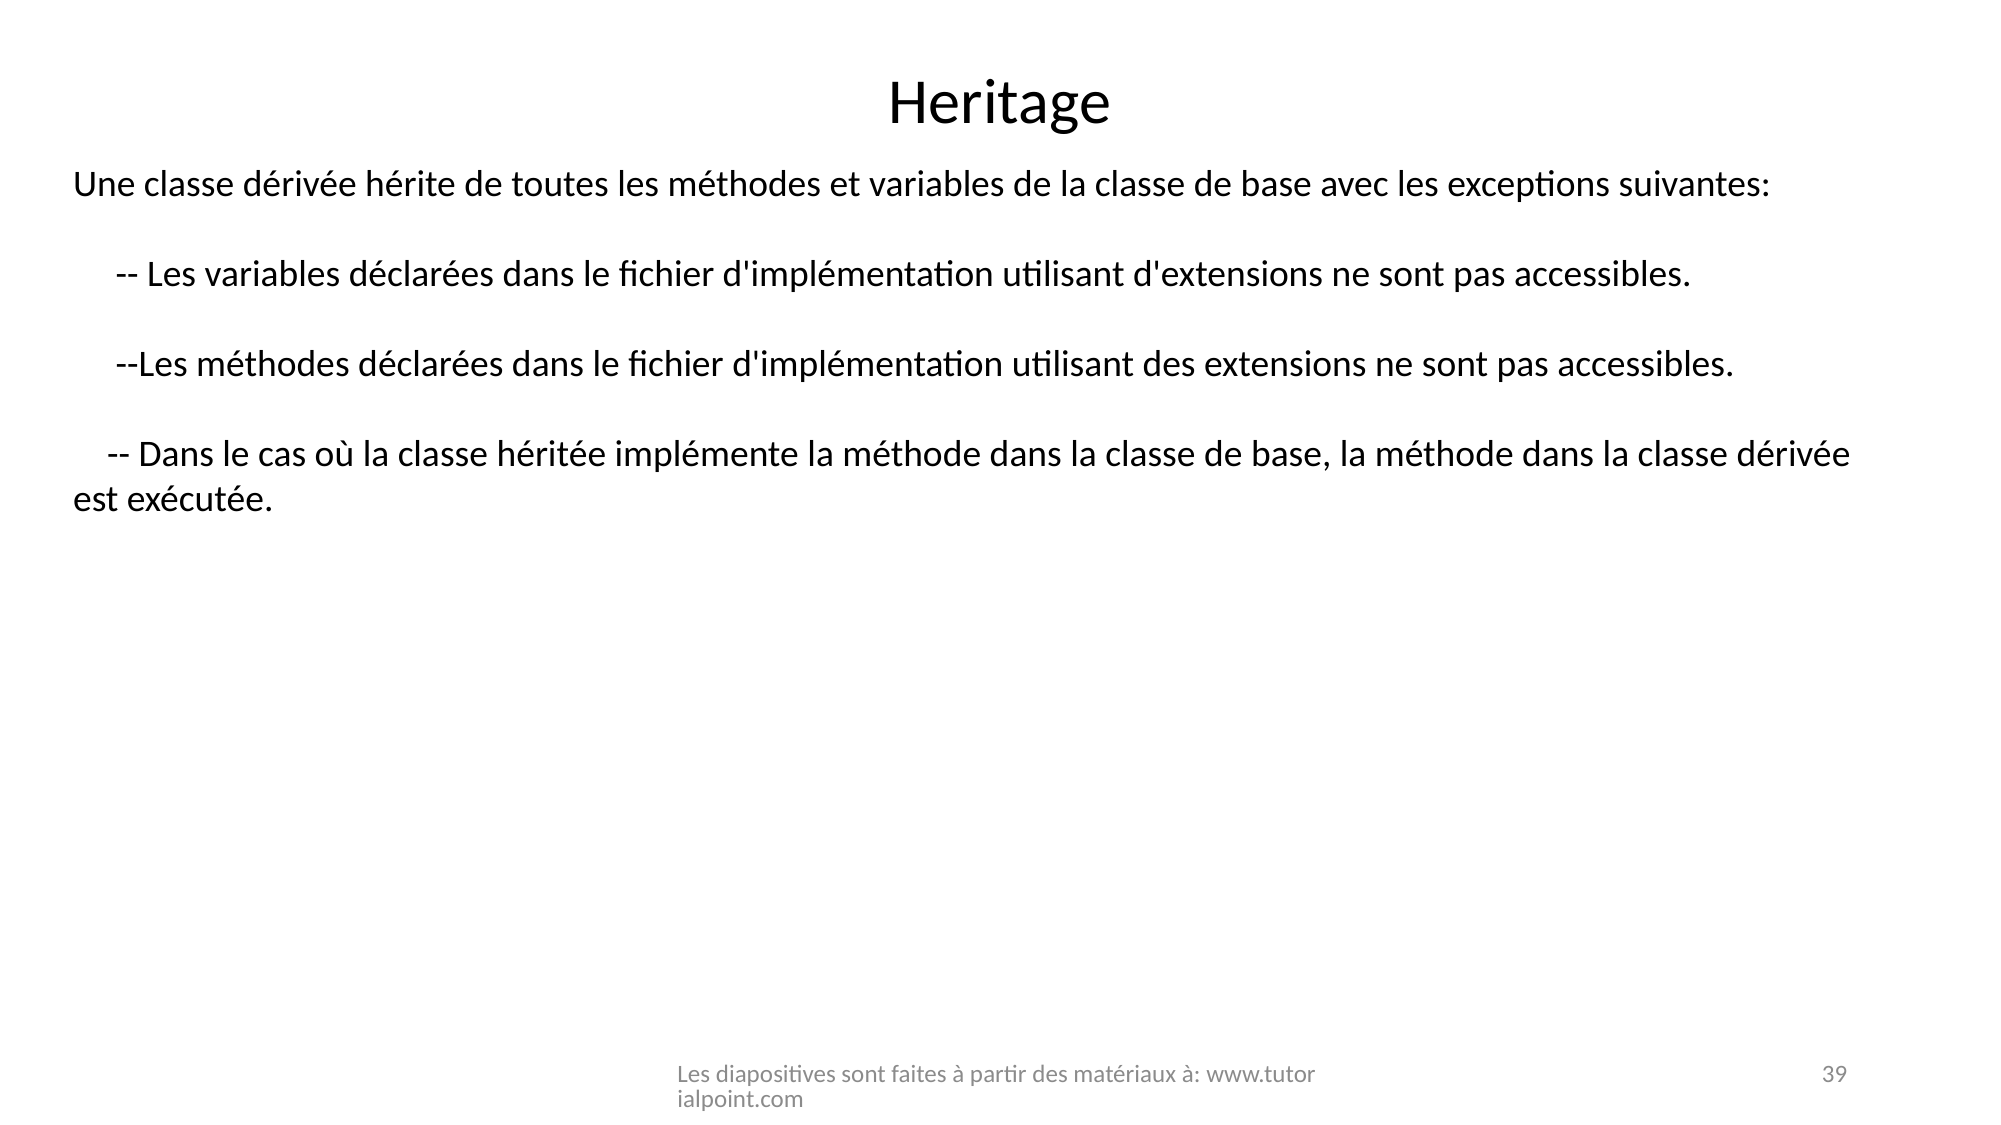

# Heritage
Une classe dérivée hérite de toutes les méthodes et variables de la classe de base avec les exceptions suivantes:
     -- Les variables déclarées dans le fichier d'implémentation utilisant d'extensions ne sont pas accessibles.
     --Les méthodes déclarées dans le fichier d'implémentation utilisant des extensions ne sont pas accessibles.
    -- Dans le cas où la classe héritée implémente la méthode dans la classe de base, la méthode dans la classe dérivée est exécutée.
Les diapositives sont faites à partir des matériaux à: www.tutorialpoint.com
39